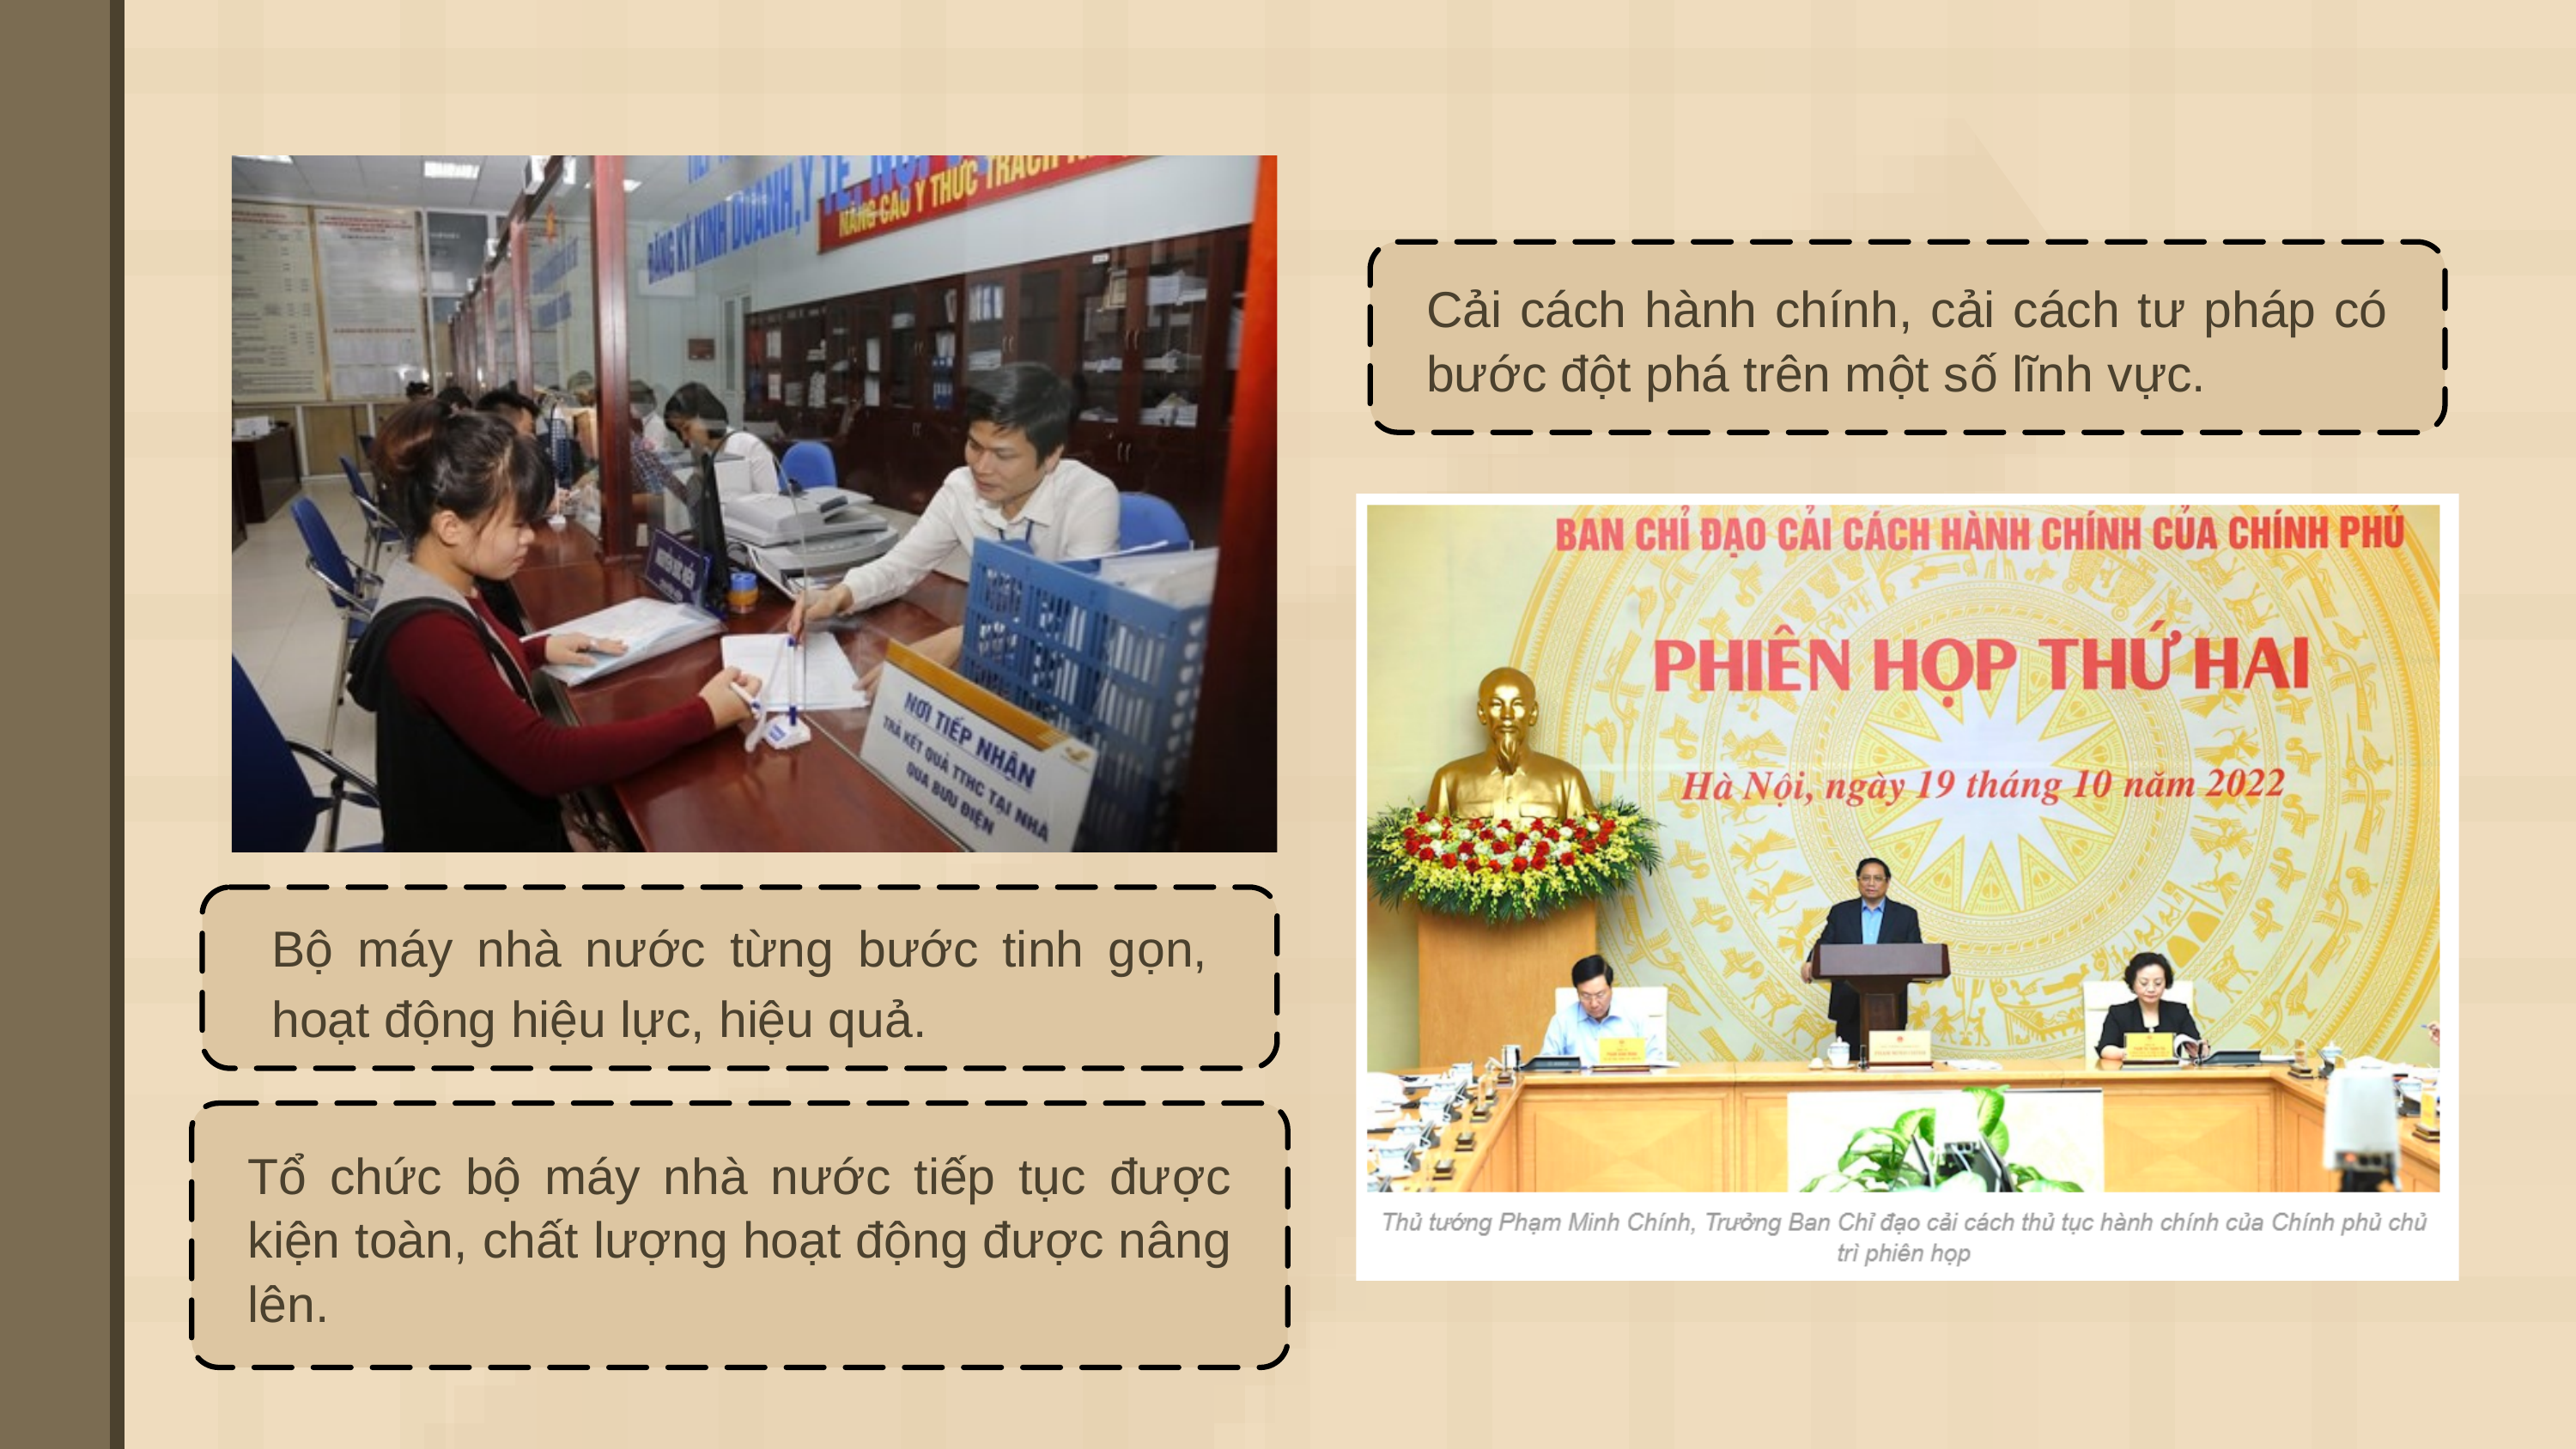

Cải cách hành chính, cải cách tư pháp có bước đột phá trên một số lĩnh vực.

Bộ máy nhà nước từng bước tinh gọn, hoạt động hiệu lực, hiệu quả.

Tổ chức bộ máy nhà nước tiếp tục được kiện toàn, chất lượng hoạt động được nâng lên.